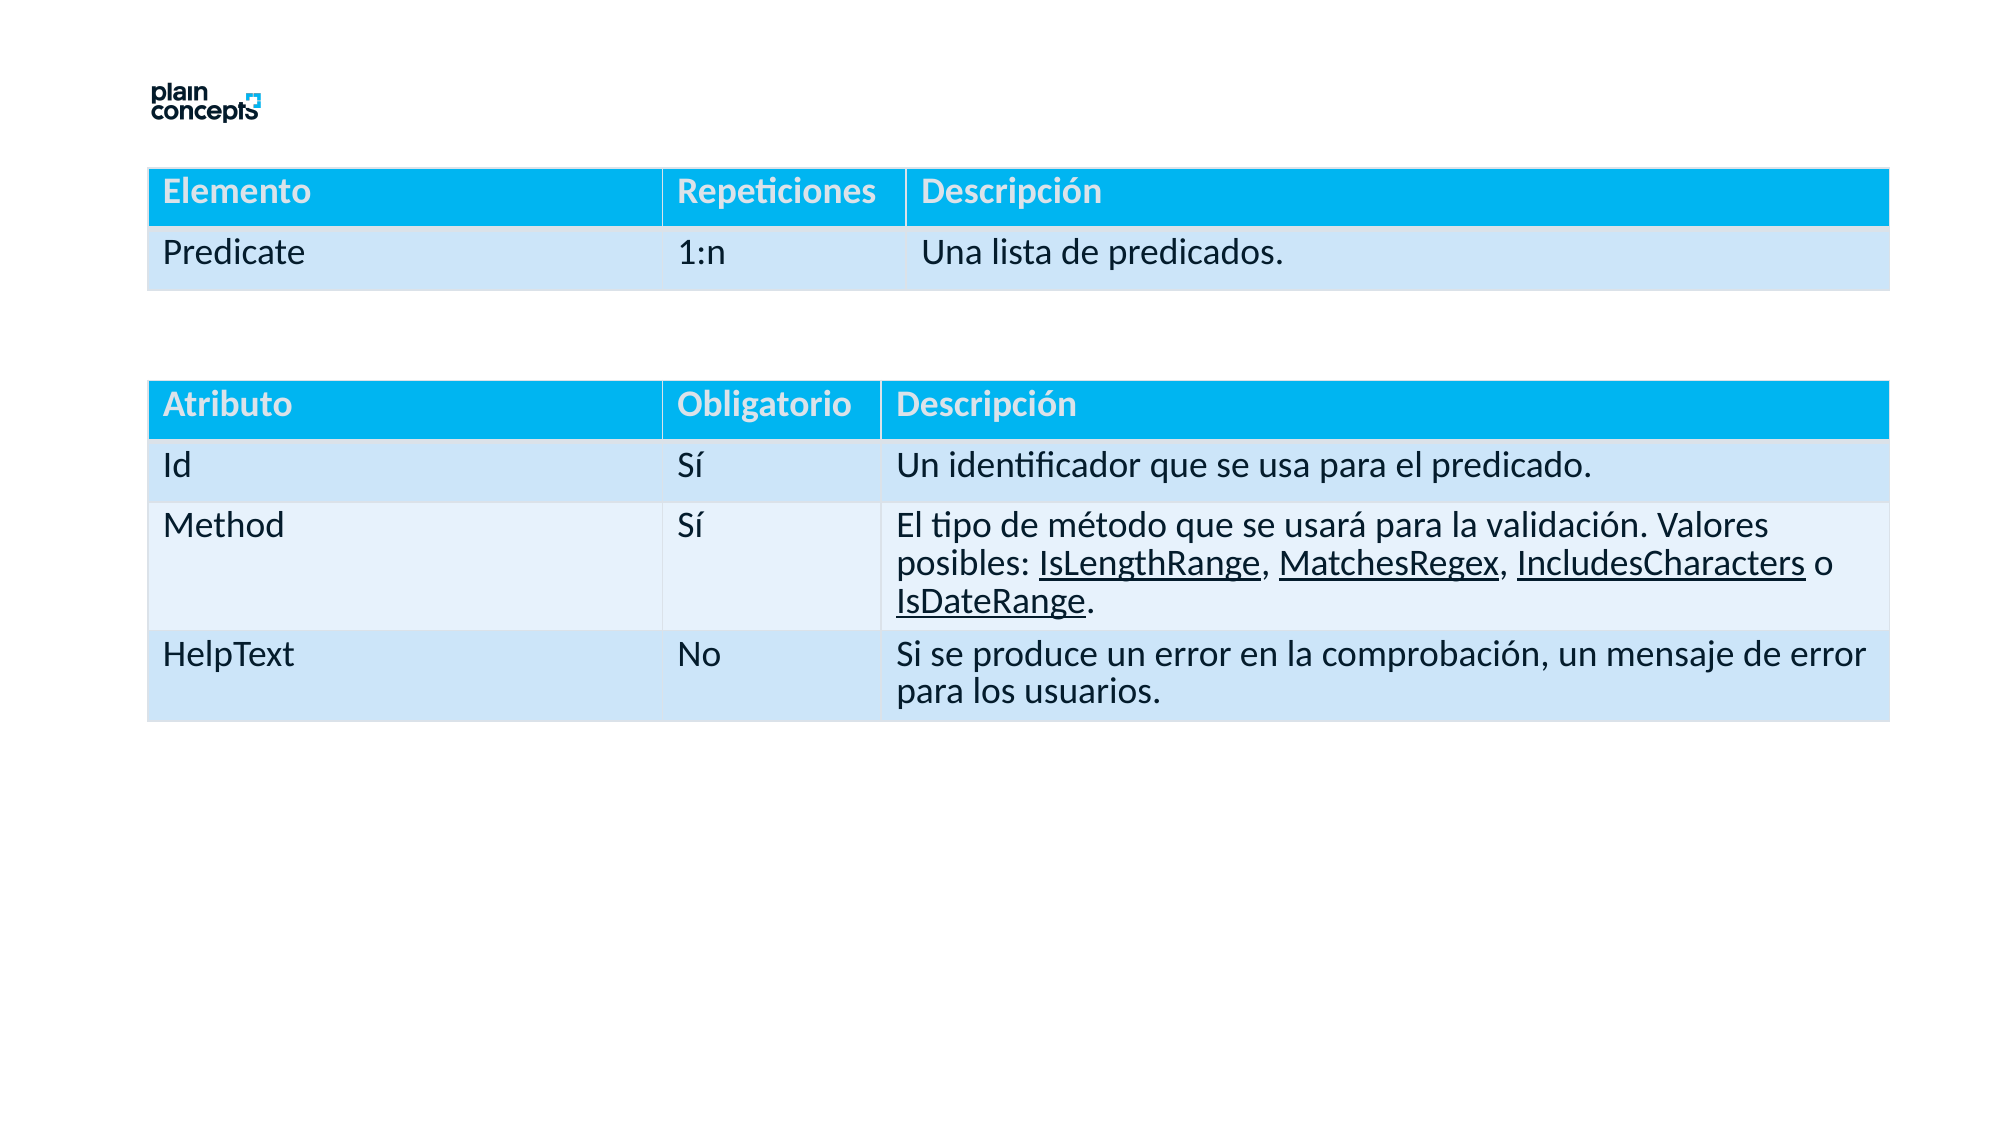

| Elemento | Repeticiones | Descripción |
| --- | --- | --- |
| Predicate | 1:n | Una lista de predicados. |
| Atributo | Obligatorio | Descripción |
| --- | --- | --- |
| Id | Sí | Un identificador que se usa para el predicado. |
| Method | Sí | El tipo de método que se usará para la validación. Valores posibles: IsLengthRange, MatchesRegex, IncludesCharacters o IsDateRange. |
| HelpText | No | Si se produce un error en la comprobación, un mensaje de error para los usuarios. |